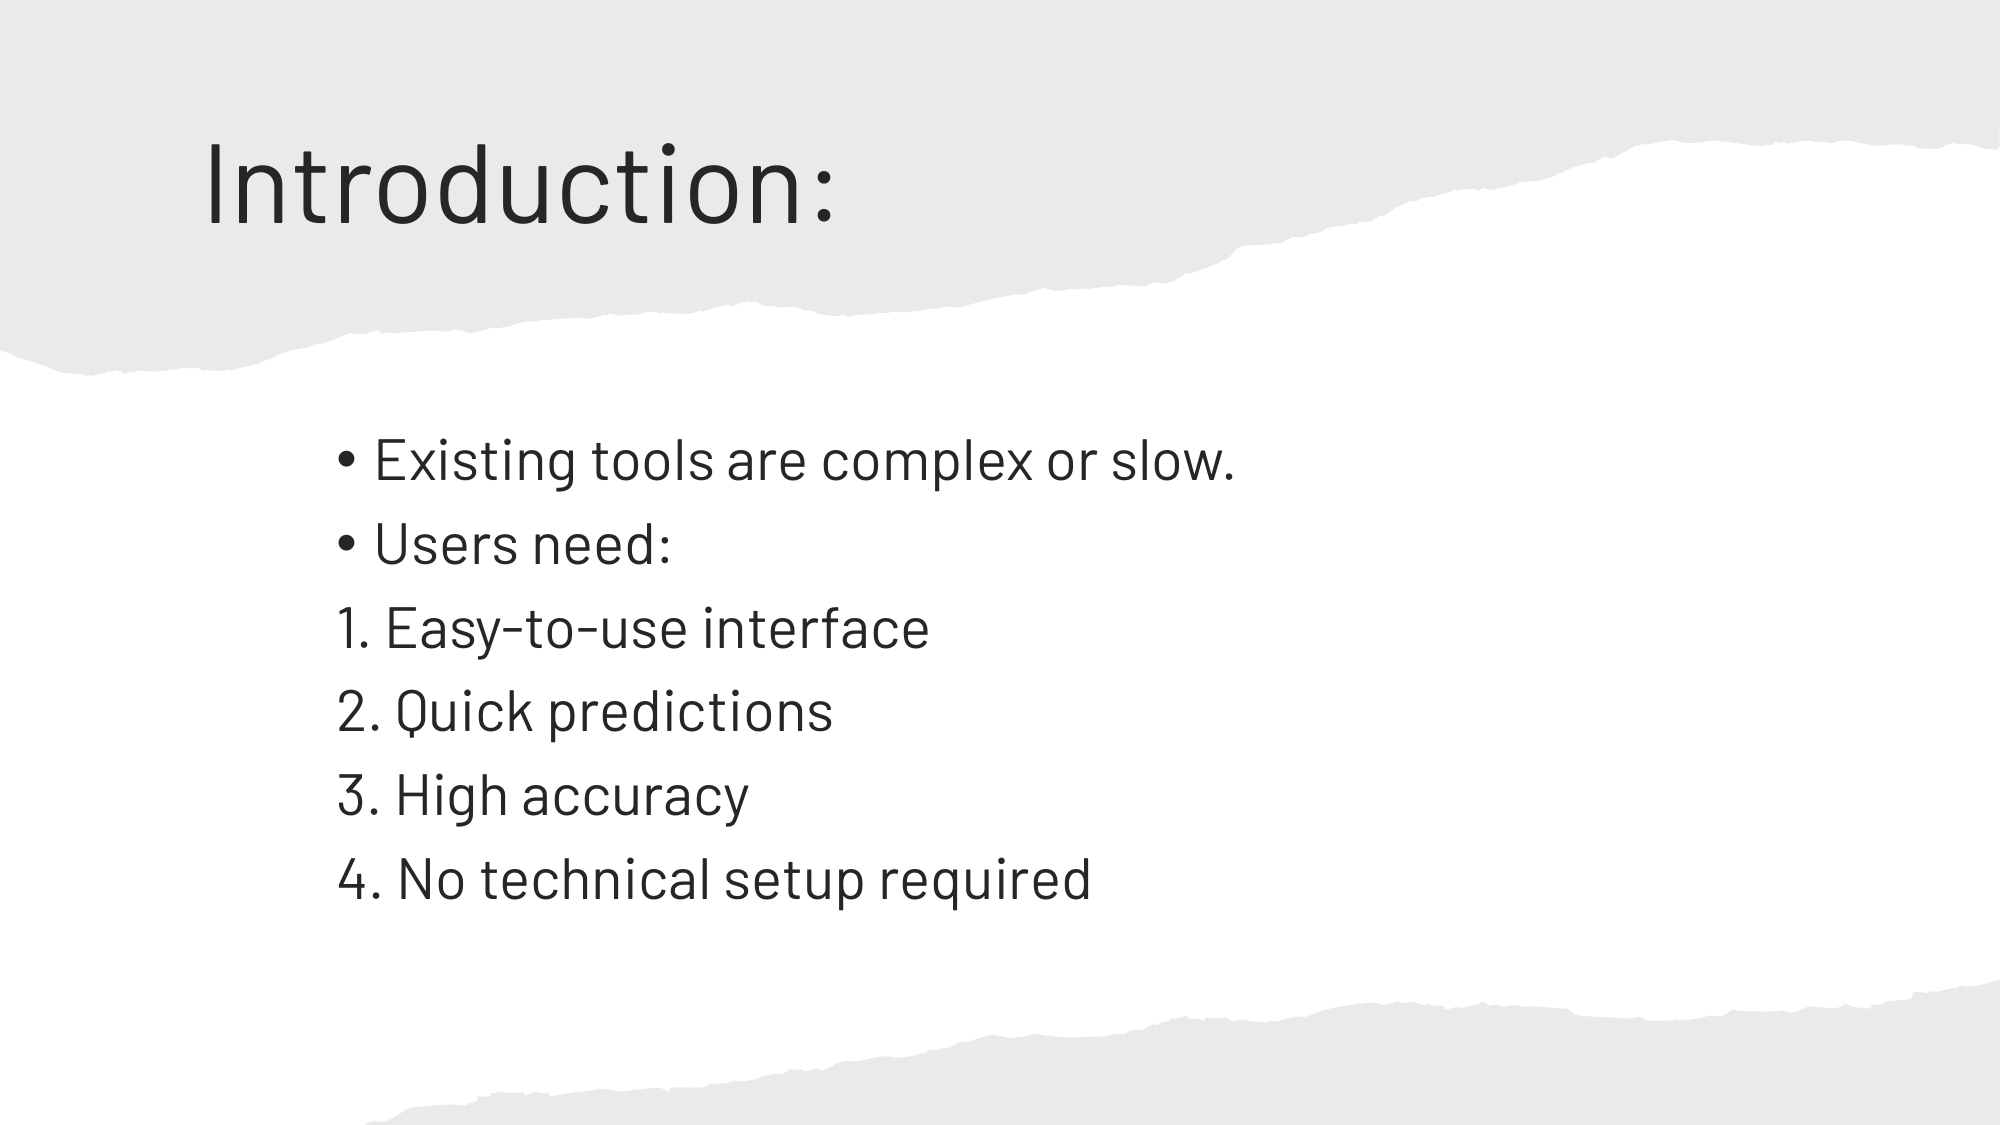

# Introduction:
Existing tools are complex or slow.
Users need:
1. Easy-to-use interface
2. Quick predictions
3. High accuracy
4. No technical setup required